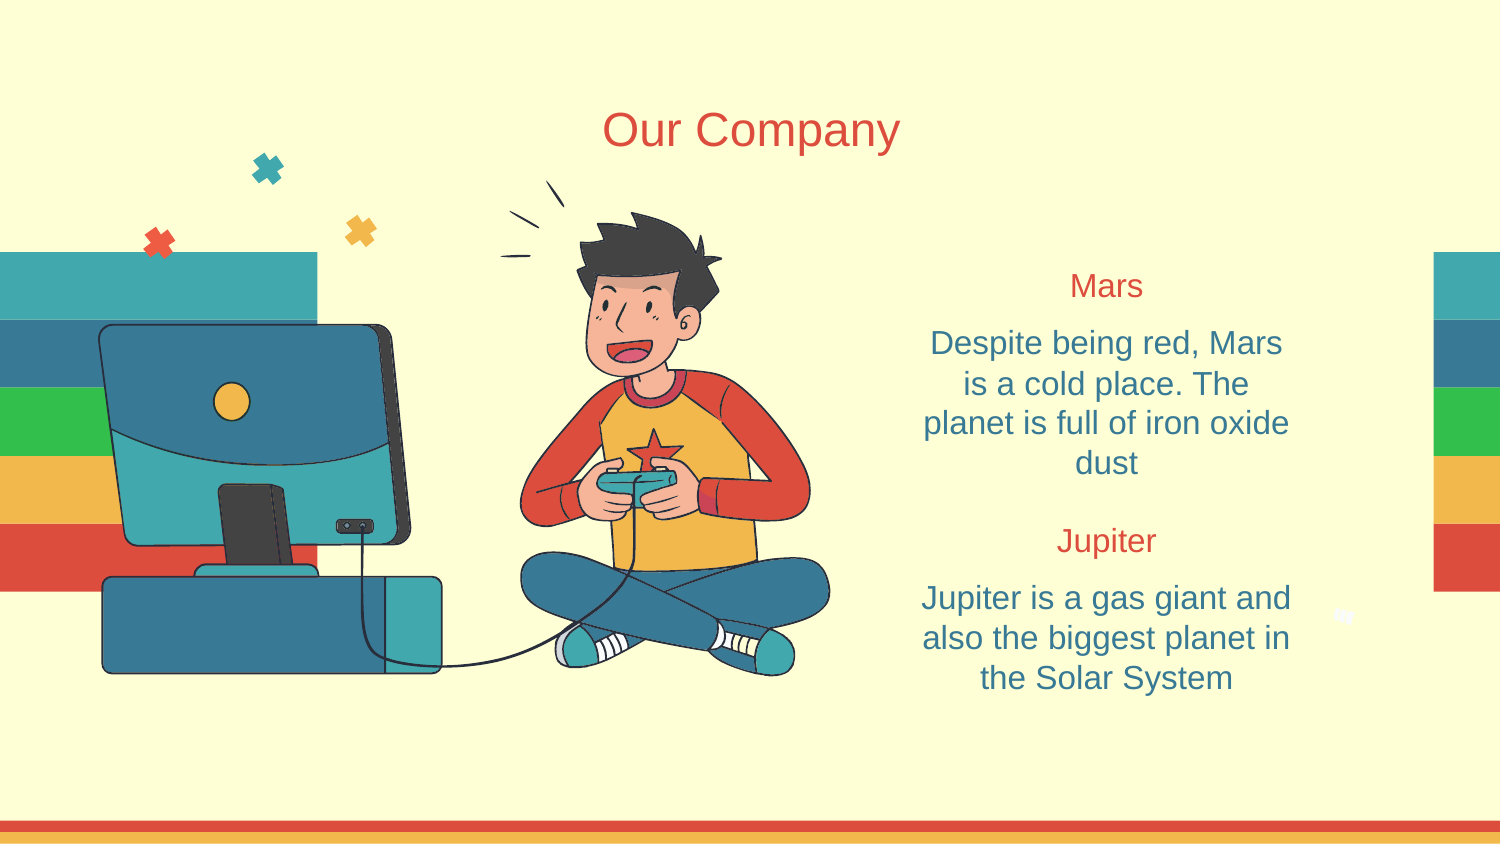

Our Company

Mars
Despite being red, Mars is a cold place. The planet is full of iron oxide dust

# Jupiter

Jupiter is a gas giant and also the biggest planet in the Solar System